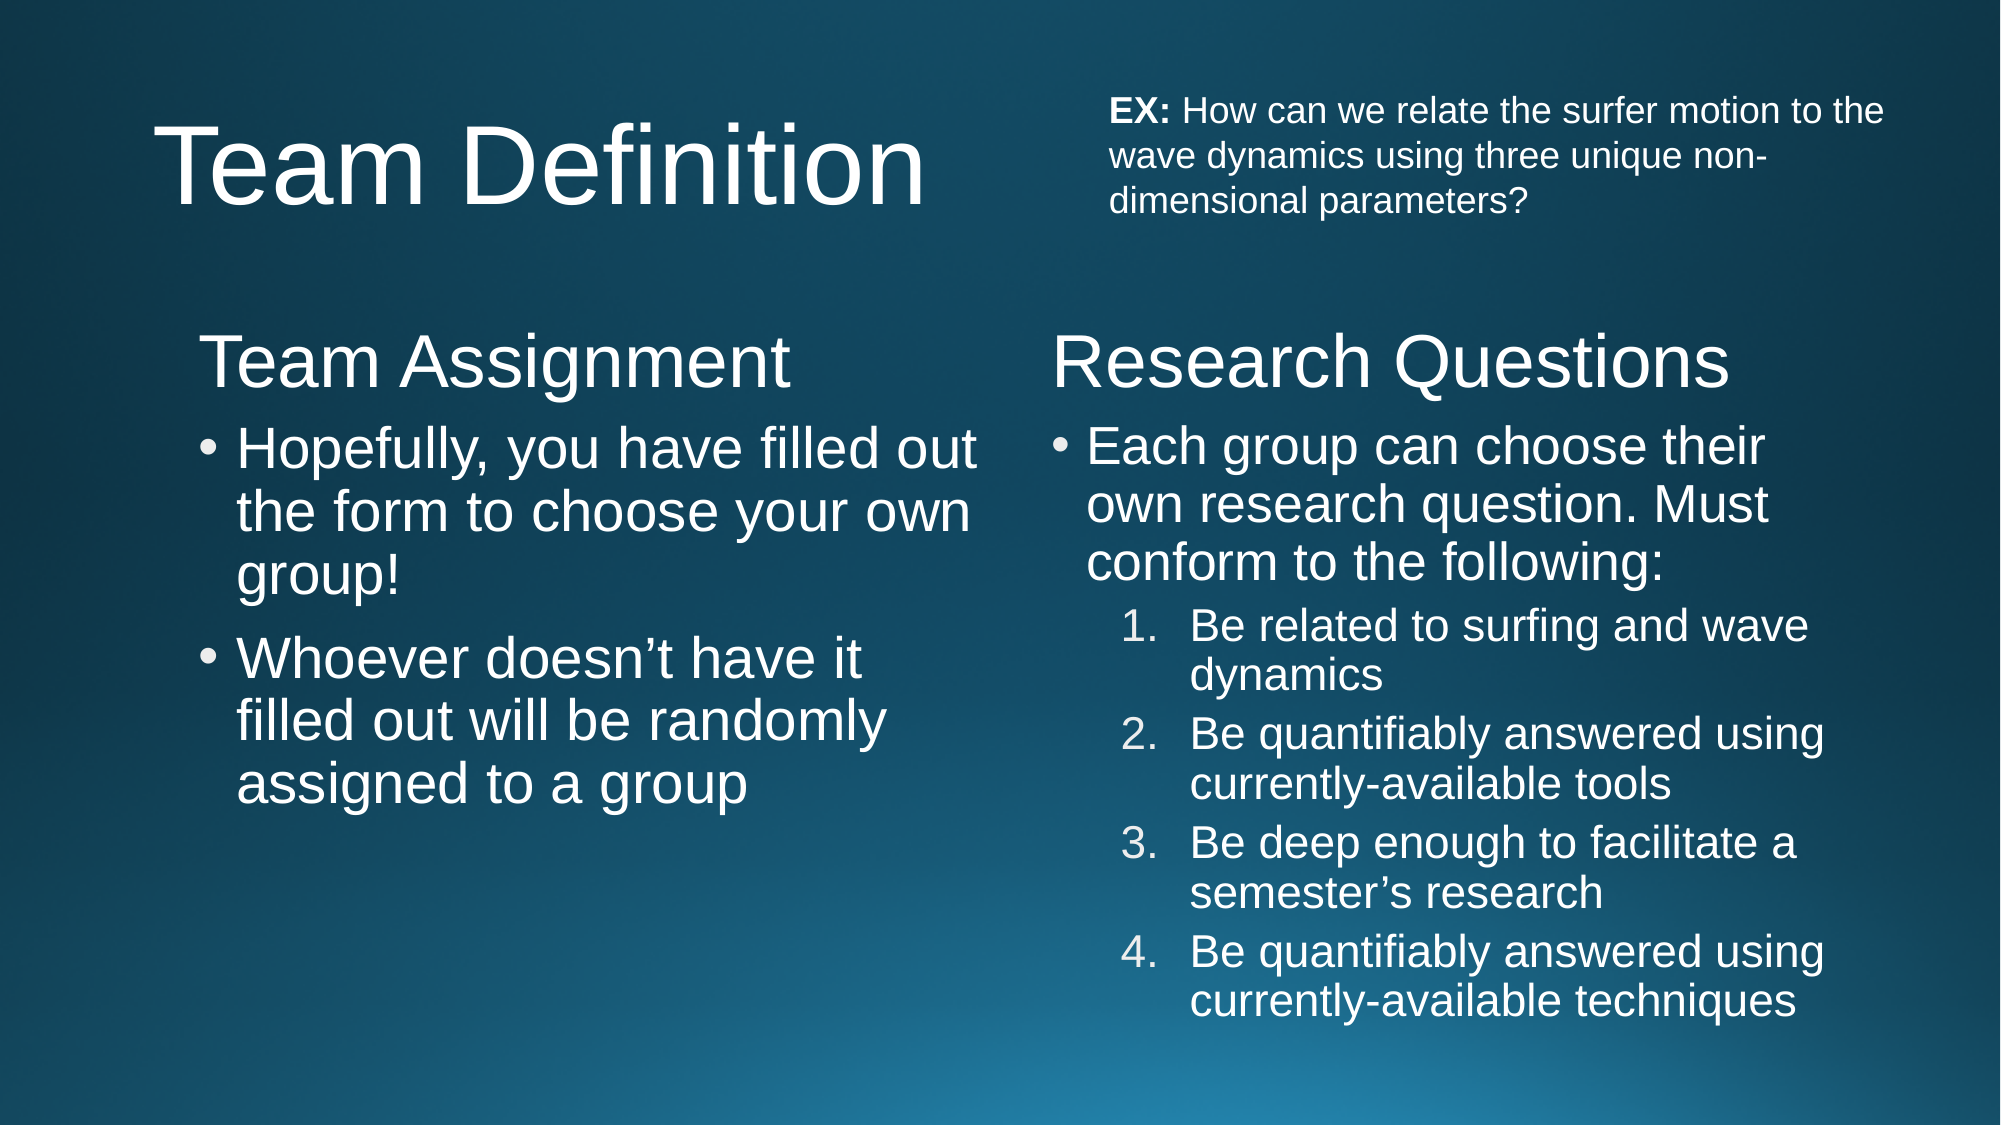

# Team Definition
EX: How can we relate the surfer motion to the wave dynamics using three unique non-dimensional parameters?
Team Assignment
Research Questions
Each group can choose their own research question. Must conform to the following:
Be related to surfing and wave dynamics
Be quantifiably answered using currently-available tools
Be deep enough to facilitate a semester’s research
Be quantifiably answered using currently-available techniques

Hopefully, you have filled out the form to choose your own group!
Whoever doesn’t have it filled out will be randomly assigned to a group